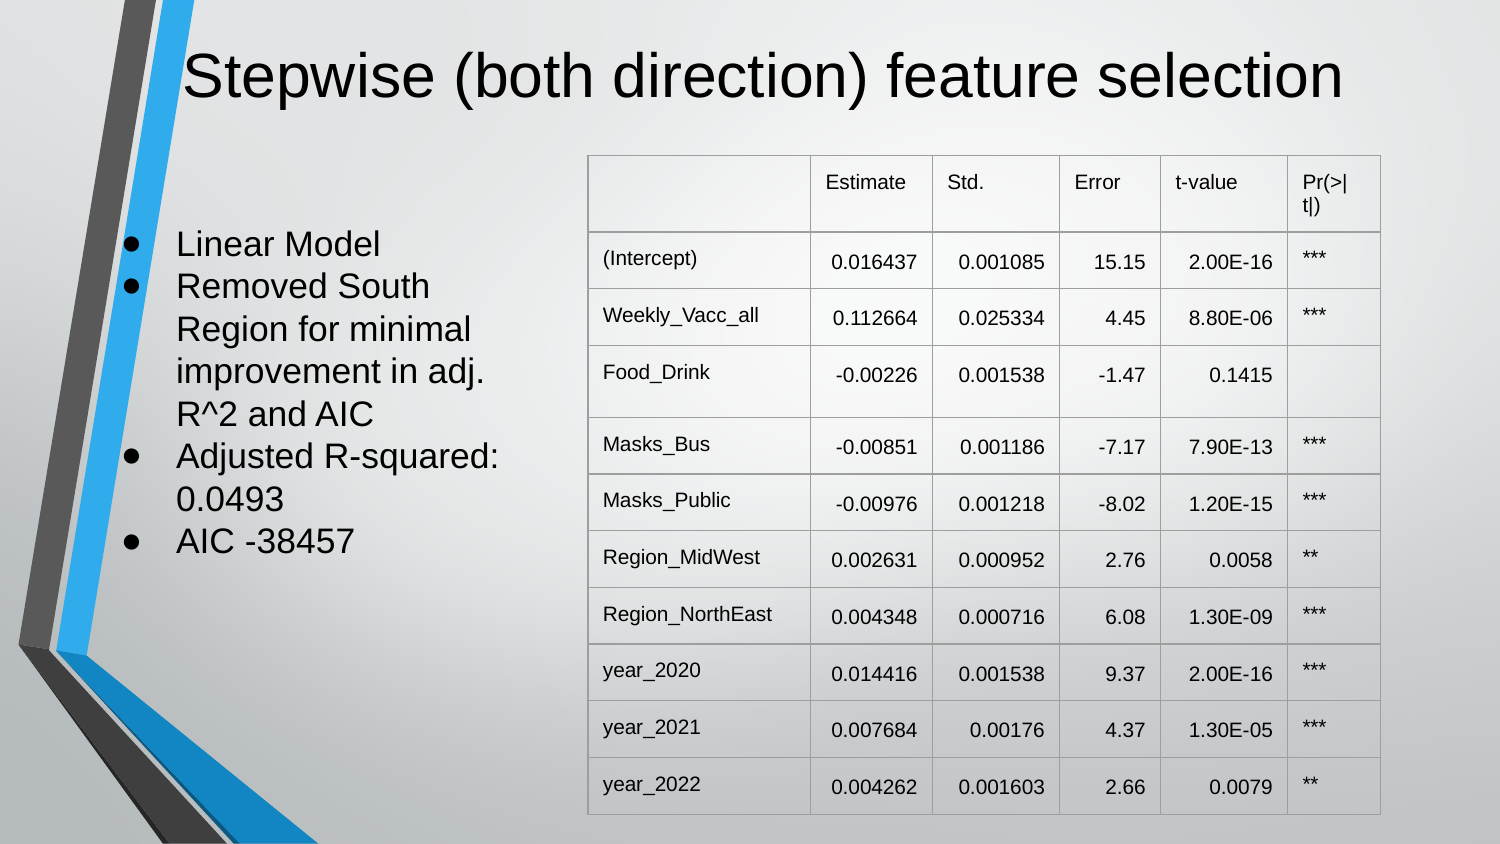

# Stepwise (both direction) feature selection
|  | Estimate | Std. | Error | t-value | Pr(>|t|) |
| --- | --- | --- | --- | --- | --- |
| (Intercept) | 0.016437 | 0.001085 | 15.15 | 2.00E-16 | \*\*\* |
| Weekly\_Vacc\_all | 0.112664 | 0.025334 | 4.45 | 8.80E-06 | \*\*\* |
| Food\_Drink | -0.00226 | 0.001538 | -1.47 | 0.1415 |  |
| Masks\_Bus | -0.00851 | 0.001186 | -7.17 | 7.90E-13 | \*\*\* |
| Masks\_Public | -0.00976 | 0.001218 | -8.02 | 1.20E-15 | \*\*\* |
| Region\_MidWest | 0.002631 | 0.000952 | 2.76 | 0.0058 | \*\* |
| Region\_NorthEast | 0.004348 | 0.000716 | 6.08 | 1.30E-09 | \*\*\* |
| year\_2020 | 0.014416 | 0.001538 | 9.37 | 2.00E-16 | \*\*\* |
| year\_2021 | 0.007684 | 0.00176 | 4.37 | 1.30E-05 | \*\*\* |
| year\_2022 | 0.004262 | 0.001603 | 2.66 | 0.0079 | \*\* |
Linear Model
Removed South Region for minimal improvement in adj. R^2 and AIC
Adjusted R-squared:  0.0493
AIC -38457